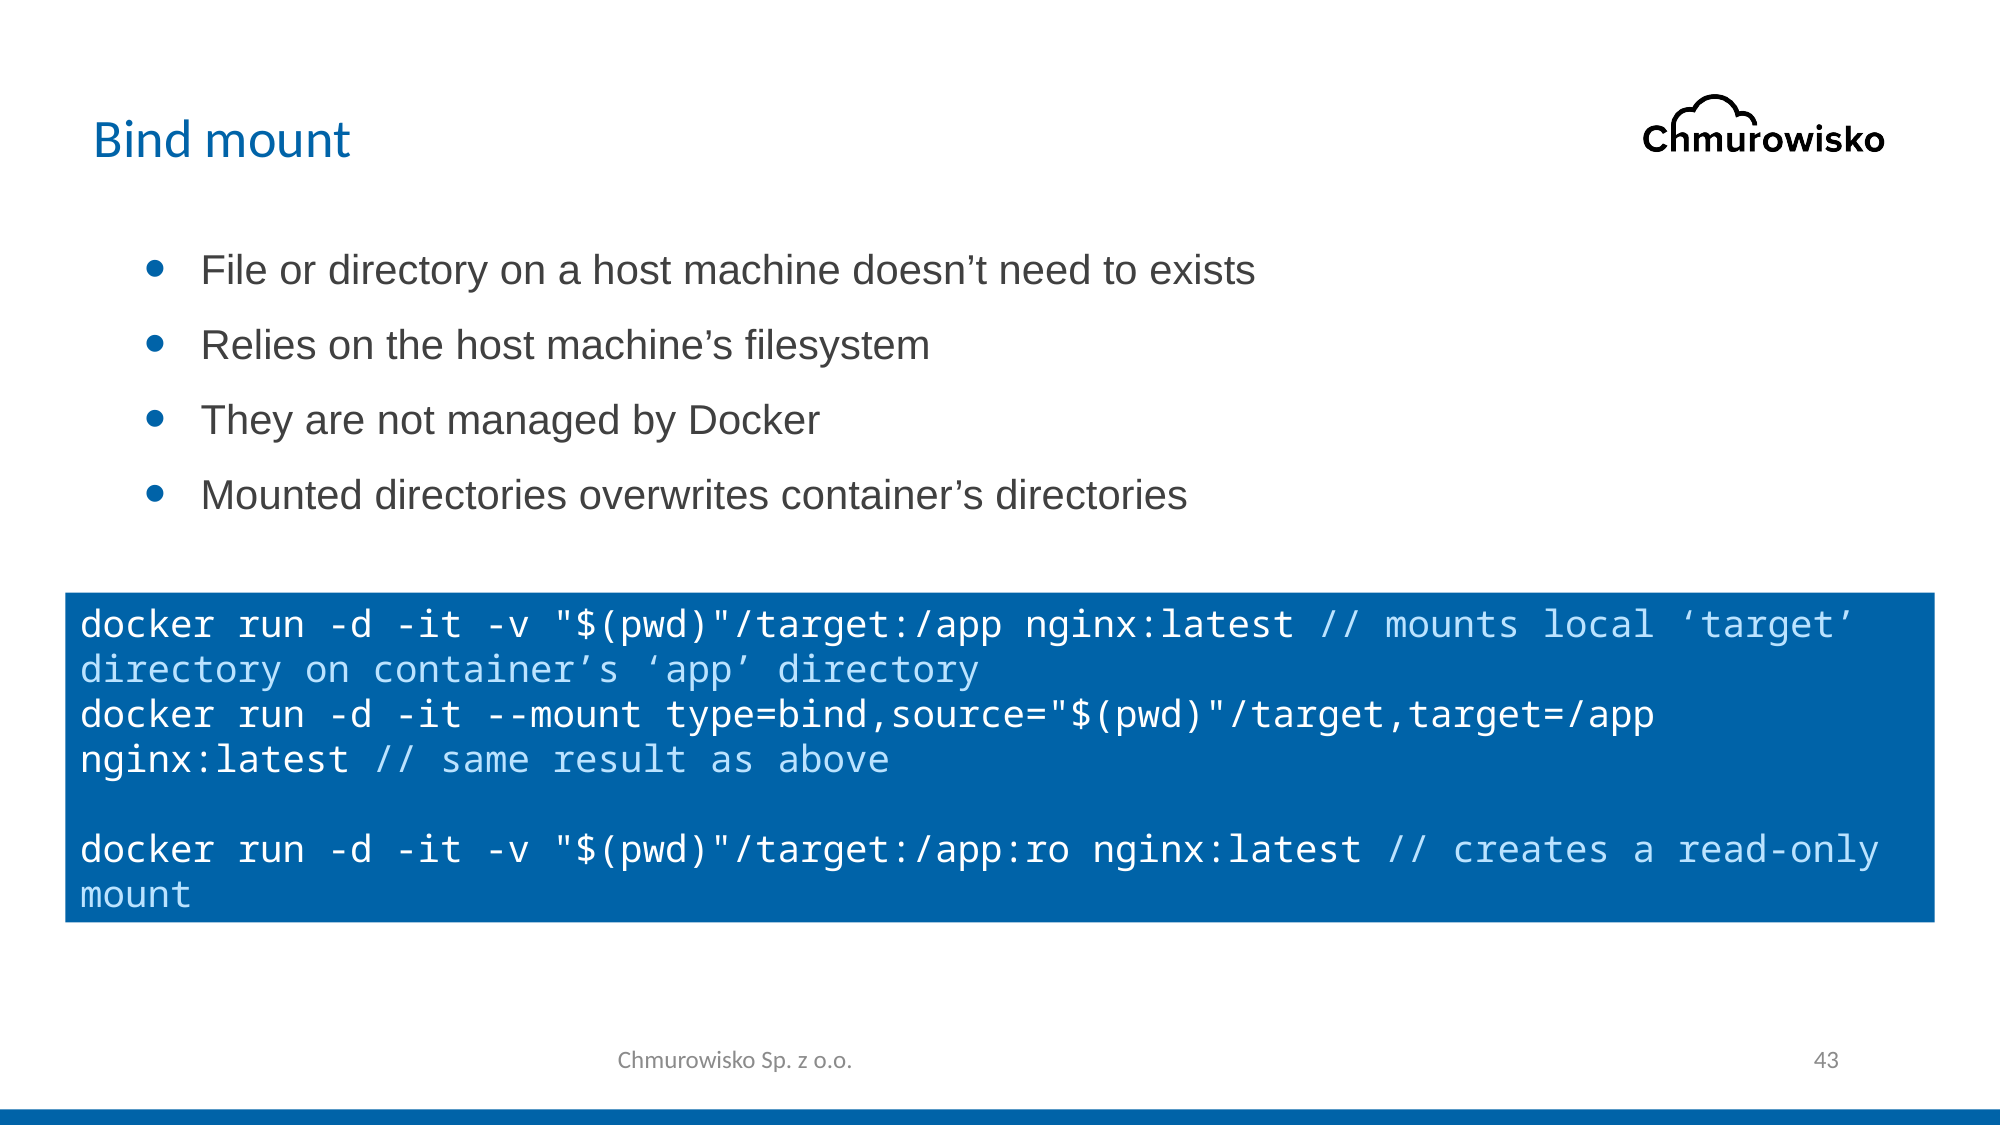

# Bind mount
File or directory on a host machine doesn’t need to exists
Relies on the host machine’s filesystem
They are not managed by Docker
Mounted directories overwrites container’s directories

docker run -d -it -v "$(pwd)"/target:/app nginx:latest // mounts local ‘target’ directory on container’s ‘app’ directory
​docker run -d -it --mount type=bind,source="$(pwd)"/target,target=/app nginx:latest // same result as above

docker run -d -it -v "$(pwd)"/target:/app:ro nginx:latest // creates a read-only mount

Chmurowisko Sp. z o.o.

43